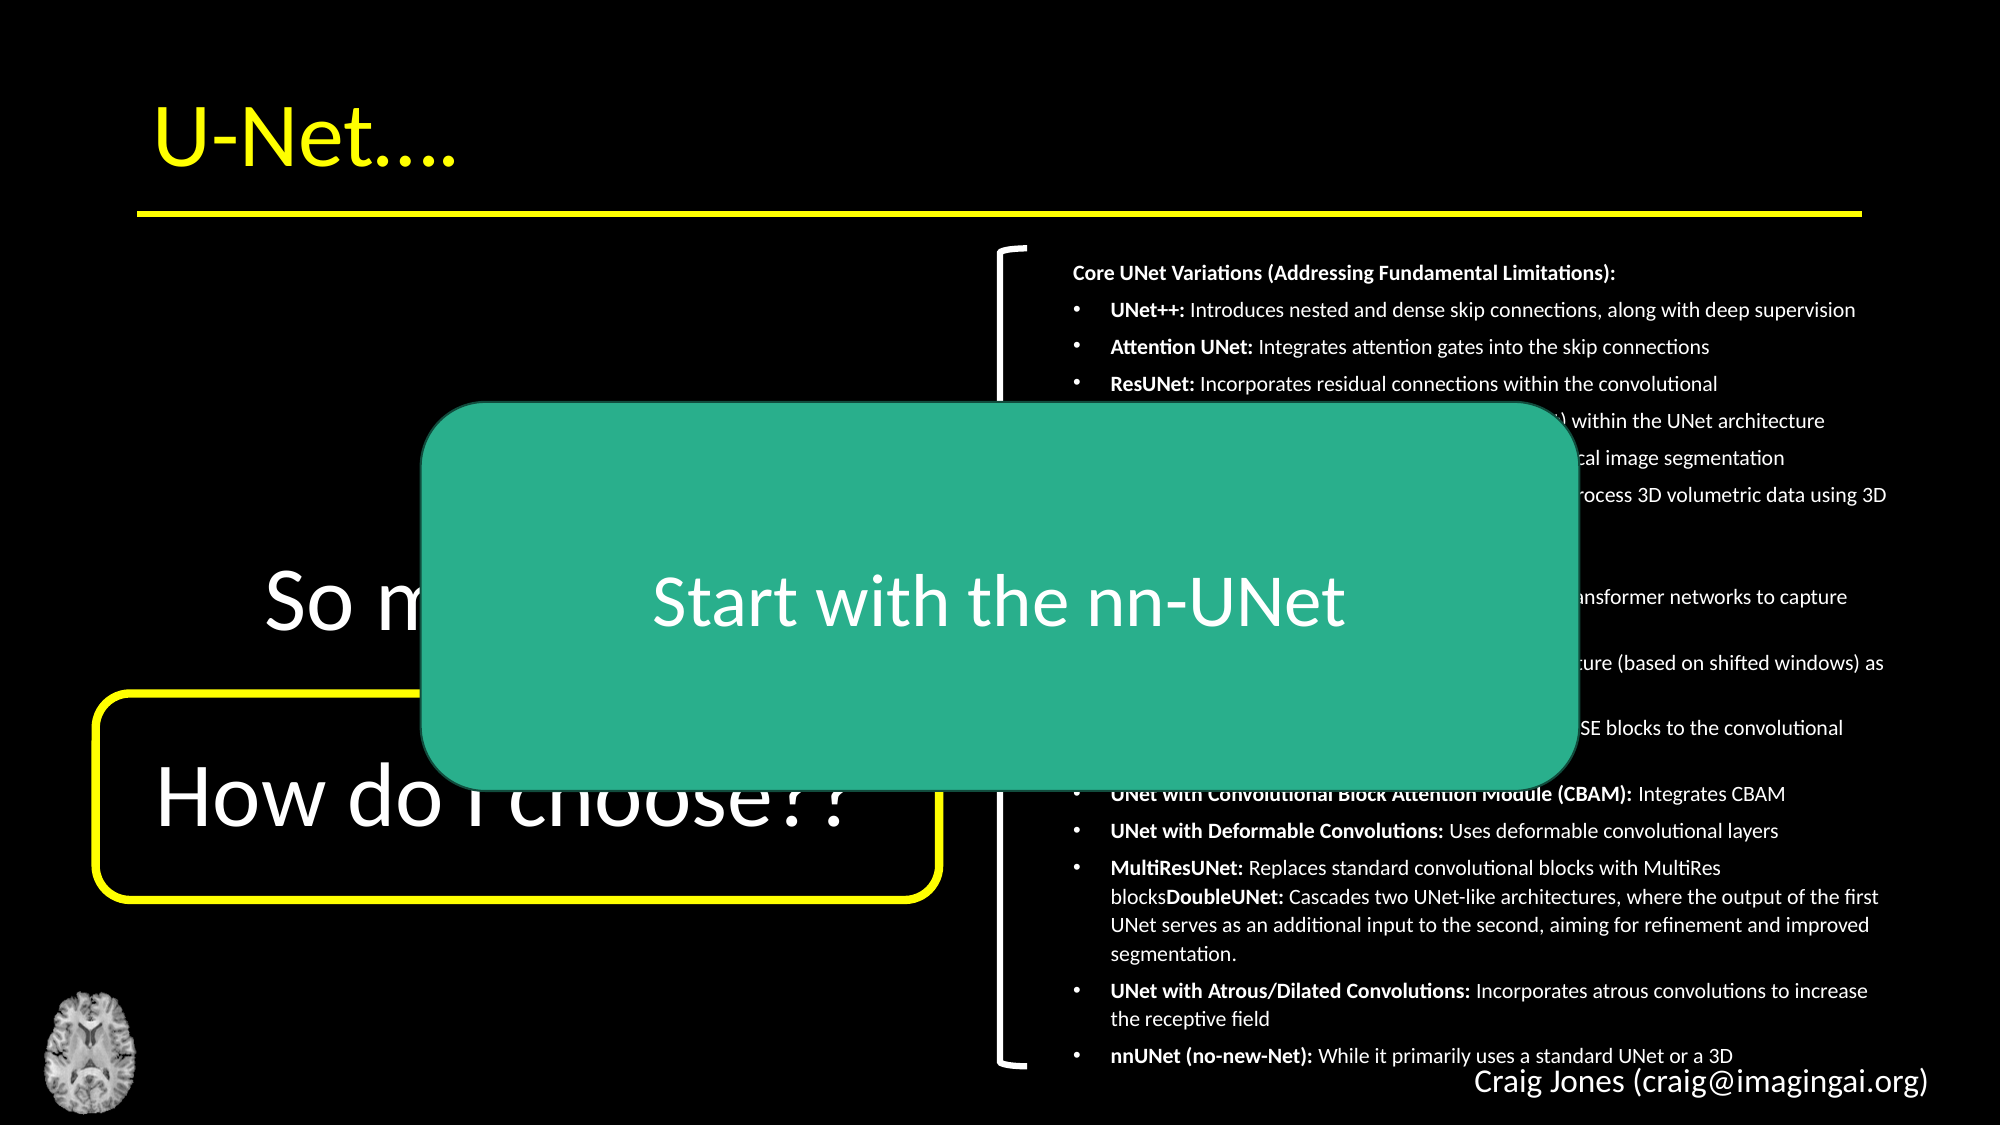

# U-Net….

Core UNet Variations (Addressing Fundamental Limitations):
UNet++: Introduces nested and dense skip connections, along with deep supervision
Attention UNet: Integrates attention gates into the skip connections
ResUNet: Incorporates residual connections within the convolutional
DenseUNet: Employs dense blocks (as in DenseNet) within the UNet architecture
V-Net: Specifically designed for volumetric (3D) medical image segmentation
3D UNet: A direct extension of the original UNet to process 3D volumetric data using 3D convolutional layers.
Variations Incorporating Specific Modules/Techniques:
TransUNet: Combines the U-Net architecture with Transformer networks to capture long-range dependencies
Swin-UNet: Integrates the Swin Transformer architecture (based on shifted windows) as the encoder
UNet with Squeeze-and-Excitation (SE) Blocks: Adds SE blocks to the convolutional layers
UNet with Convolutional Block Attention Module (CBAM): Integrates CBAM
UNet with Deformable Convolutions: Uses deformable convolutional layers
MultiResUNet: Replaces standard convolutional blocks with MultiRes blocksDoubleUNet: Cascades two UNet-like architectures, where the output of the first UNet serves as an additional input to the second, aiming for refinement and improved segmentation.
UNet with Atrous/Dilated Convolutions: Incorporates atrous convolutions to increase the receptive field
nnUNet (no-new-Net): While it primarily uses a standard UNet or a 3D
Start with the nn-UNet
So many!!!

How do I choose??